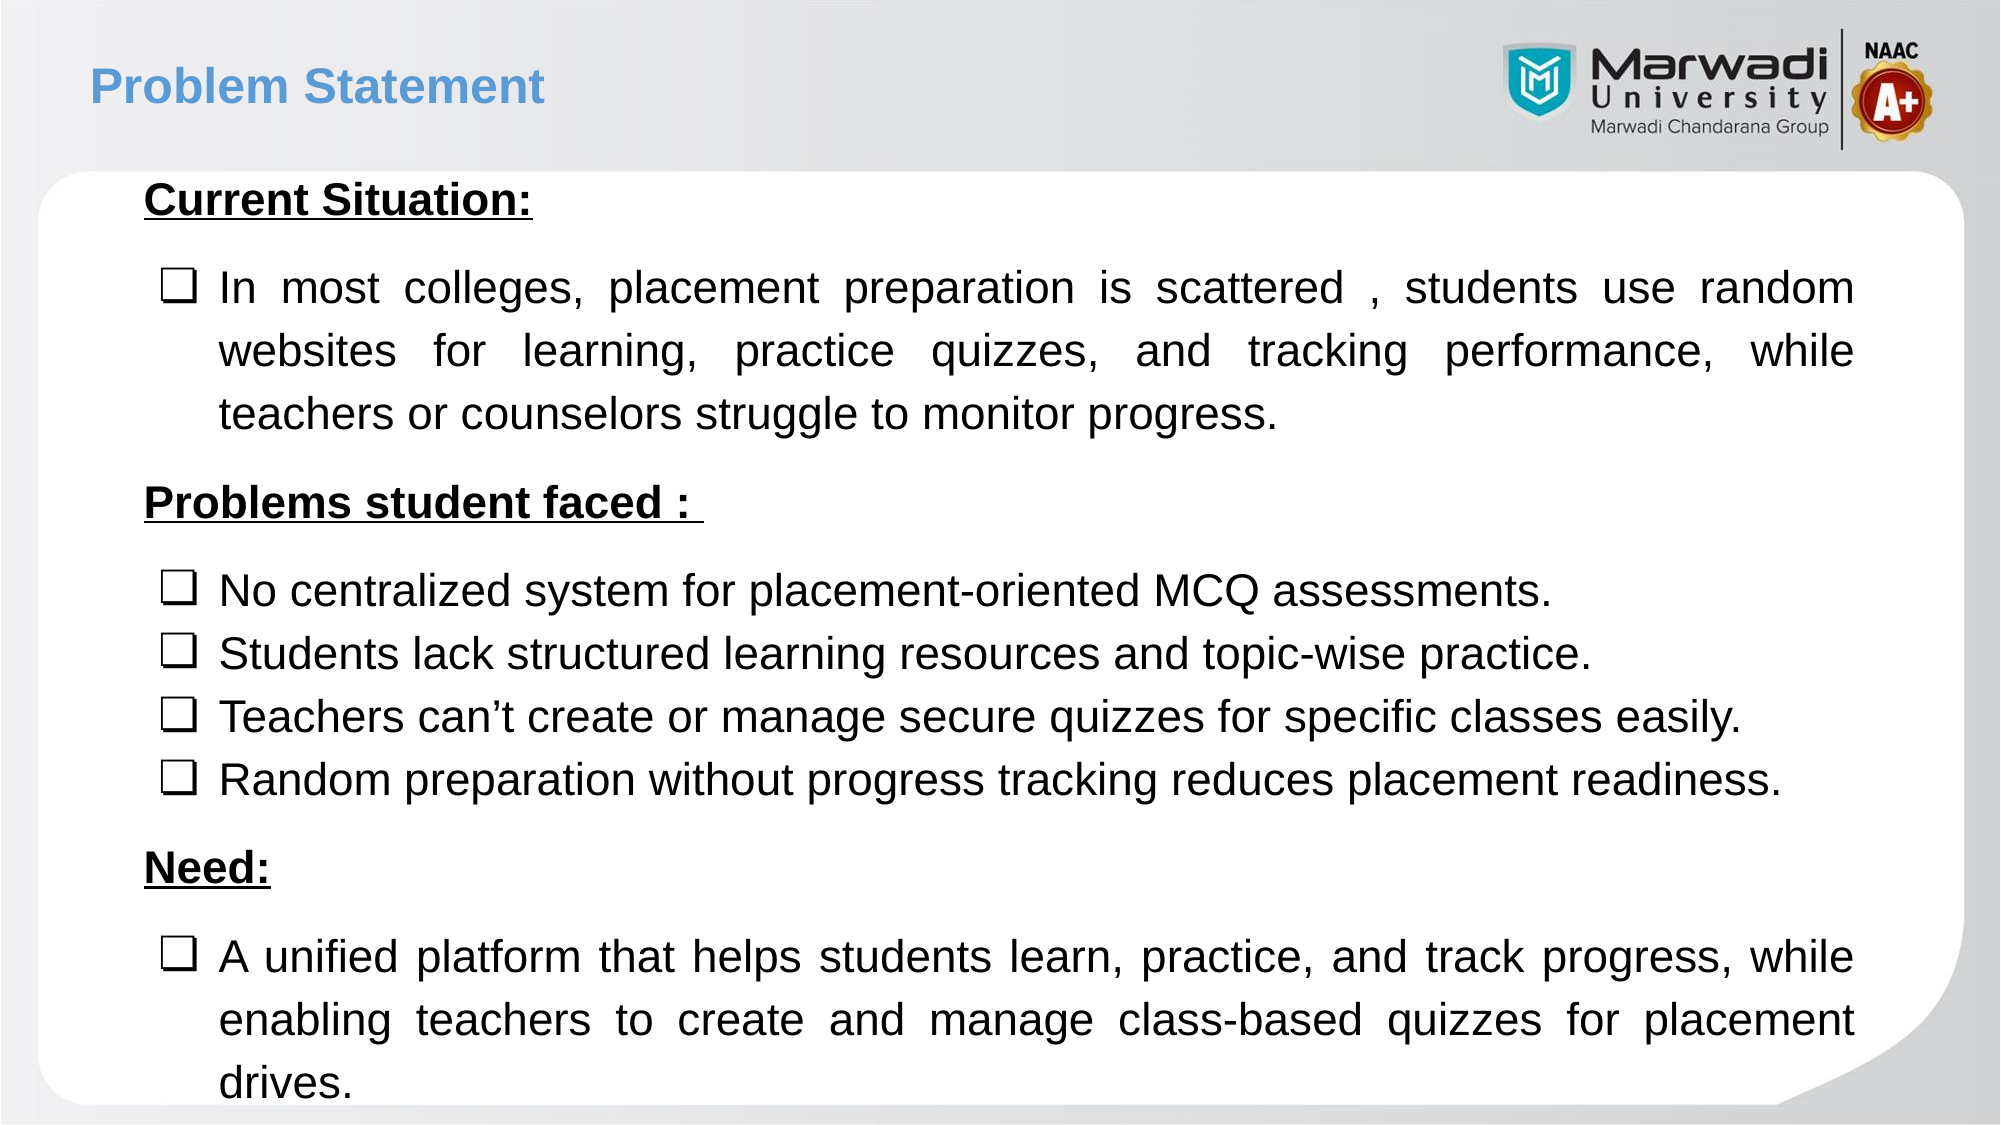

# Problem Statement
Current Situation:
In most colleges, placement preparation is scattered , students use random websites for learning, practice quizzes, and tracking performance, while teachers or counselors struggle to monitor progress.
Problems student faced :
No centralized system for placement-oriented MCQ assessments.
Students lack structured learning resources and topic-wise practice.
Teachers can’t create or manage secure quizzes for specific classes easily.
Random preparation without progress tracking reduces placement readiness.
Need:
A unified platform that helps students learn, practice, and track progress, while enabling teachers to create and manage class-based quizzes for placement drives.